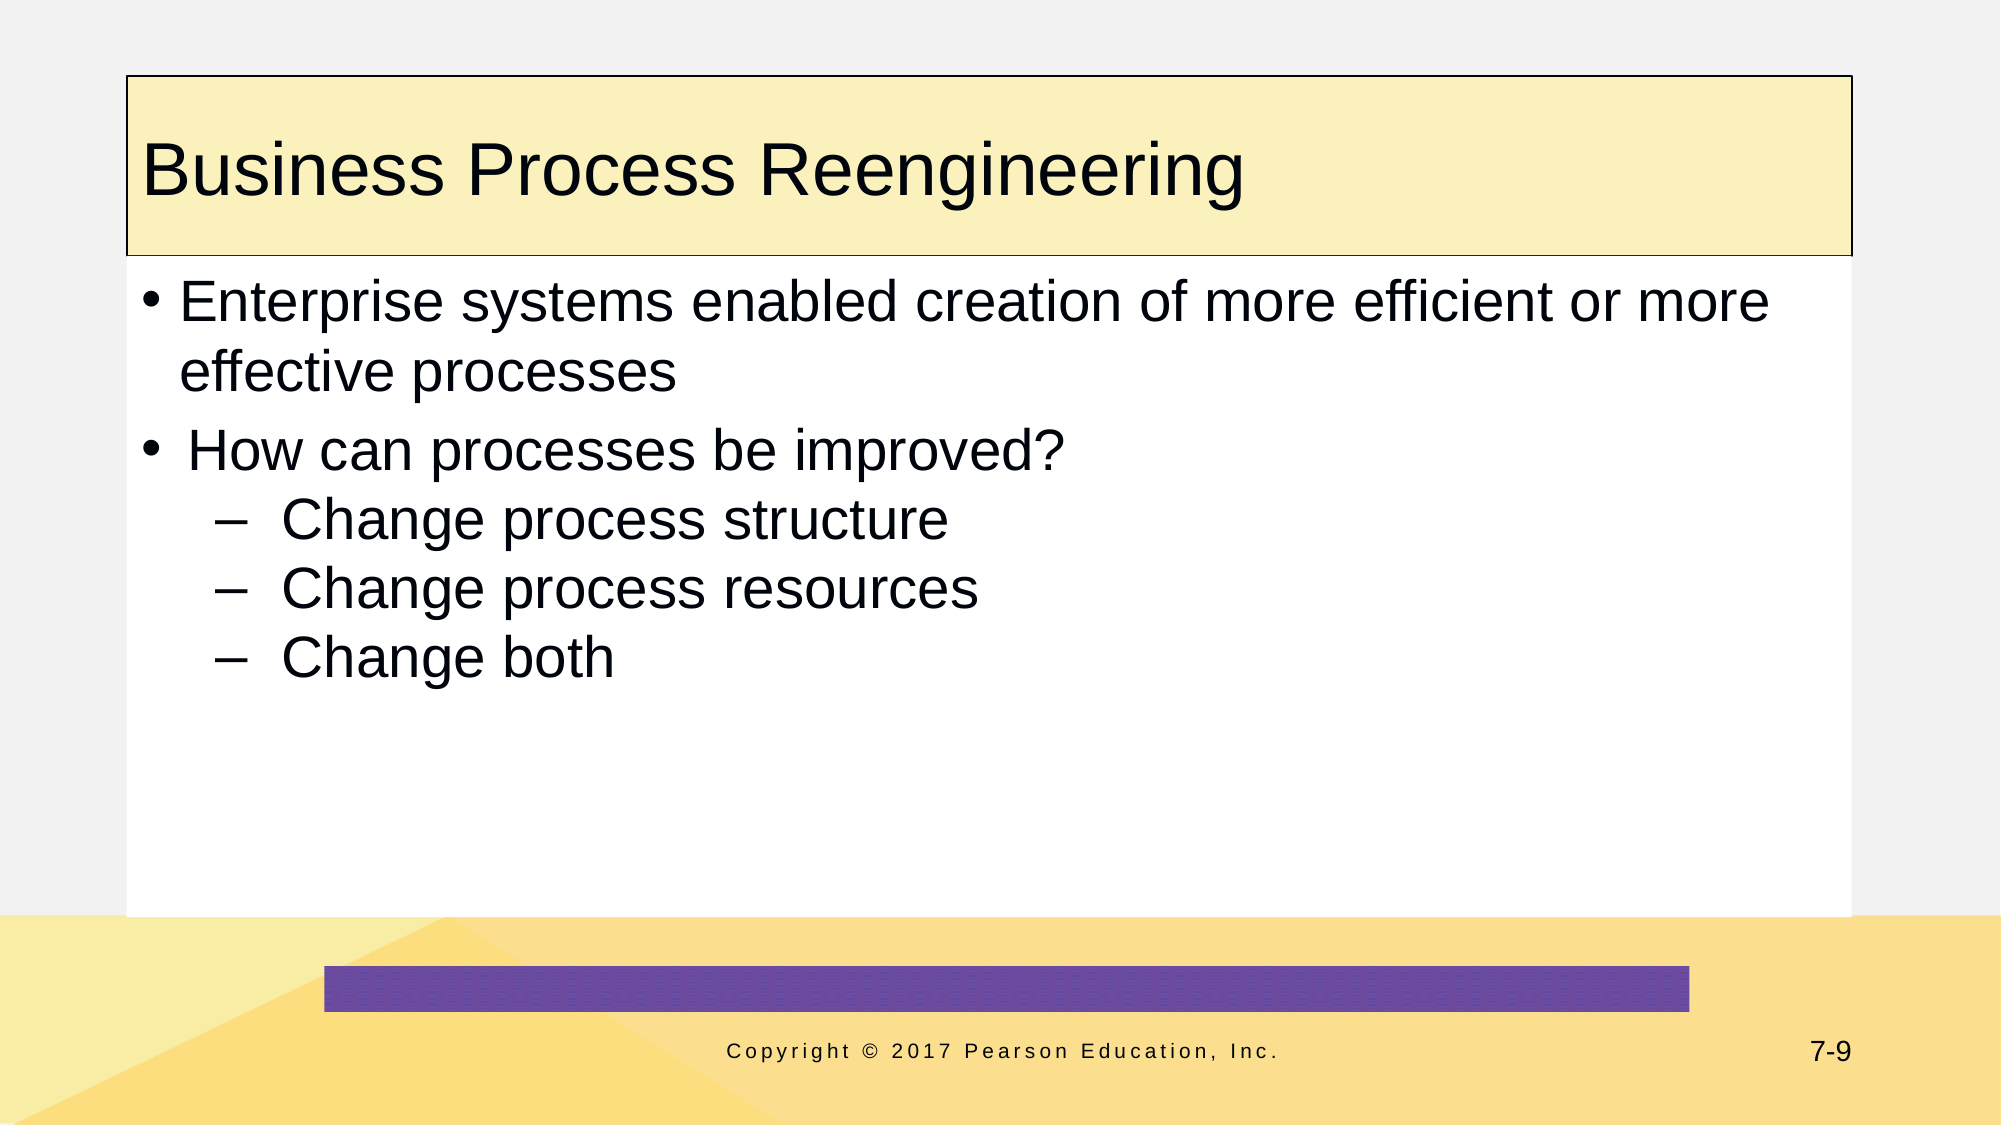

# Business Process Reengineering
Enterprise systems enabled creation of more efficient or more effective processes
How can processes be improved?
Change process structure
Change process resources
Change both
Copyright © 2017 Pearson Education, Inc.